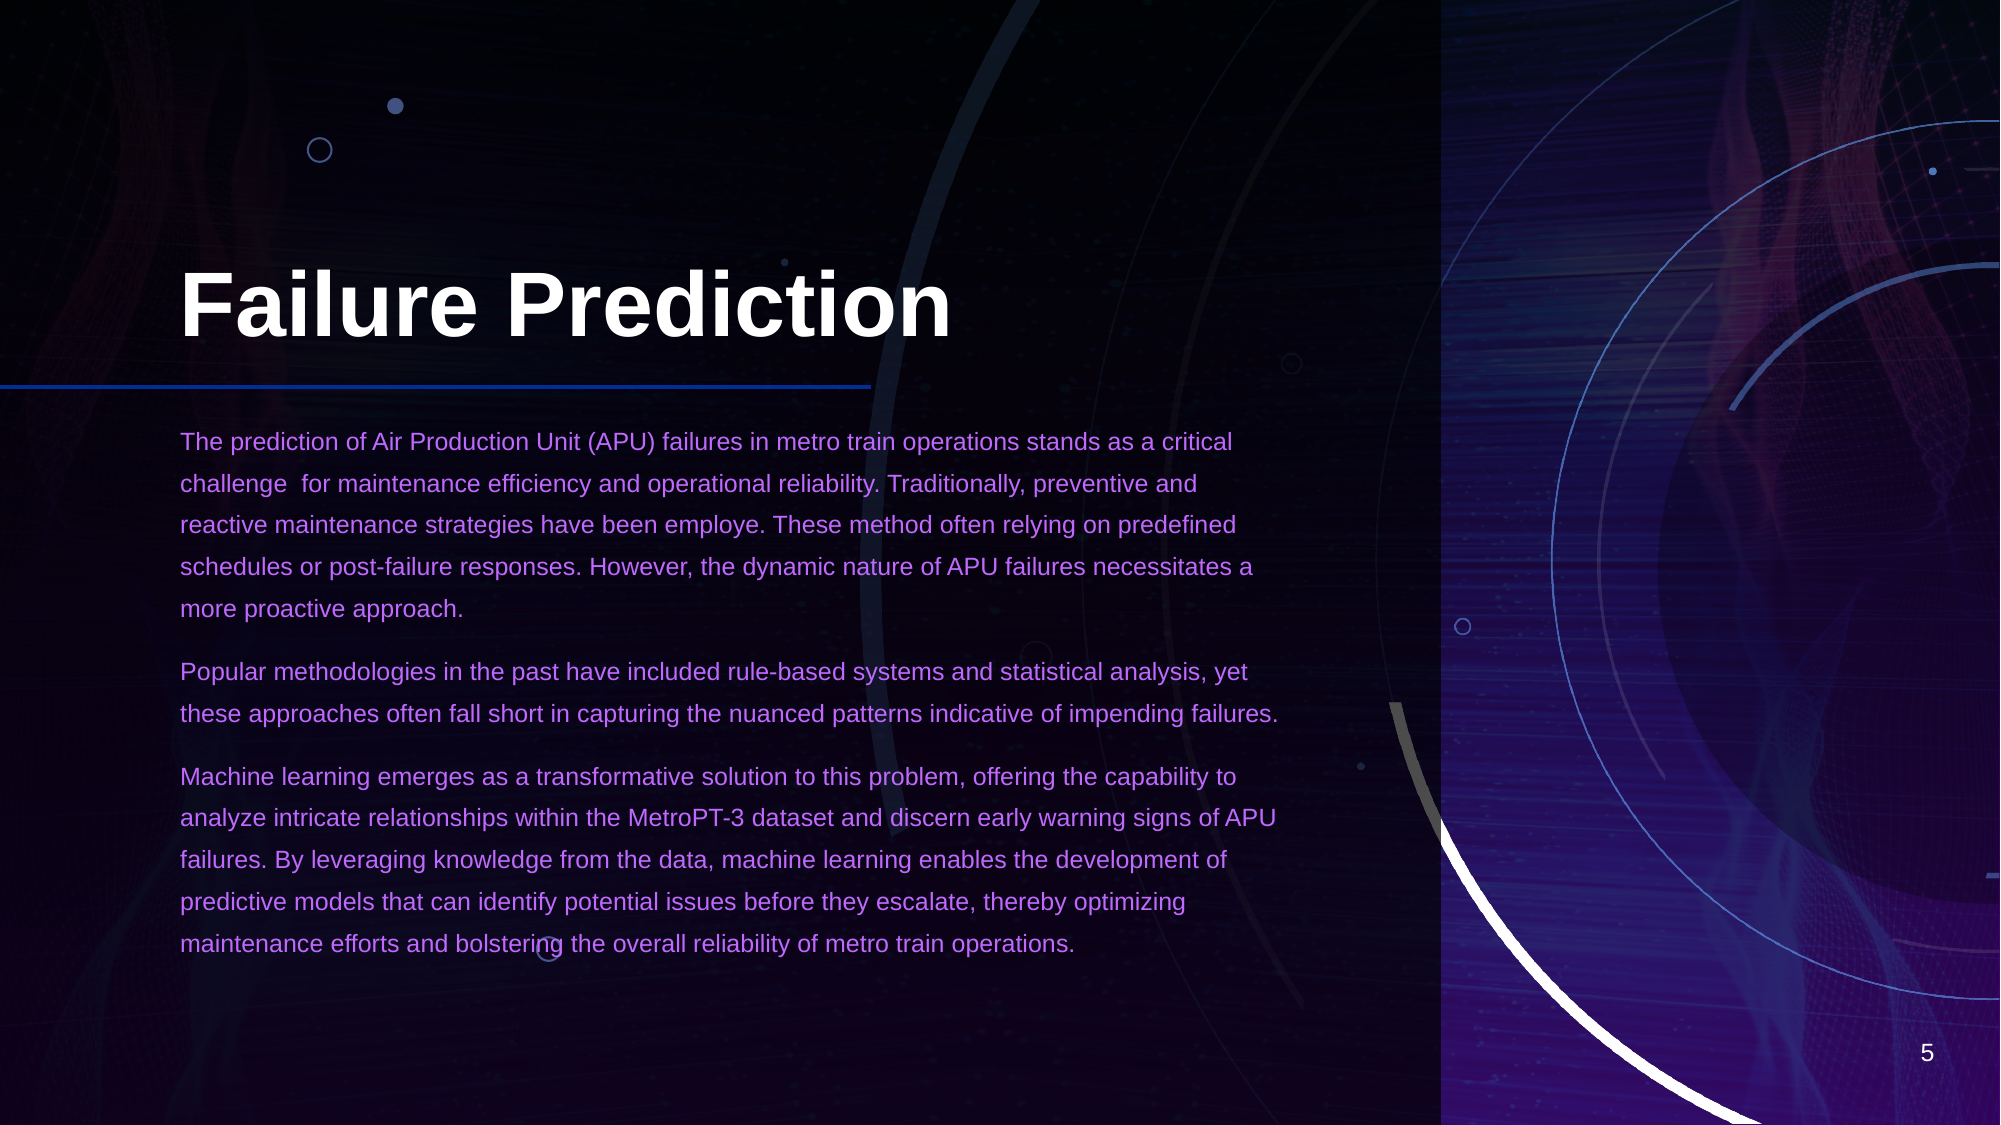

# Failure Prediction
The prediction of Air Production Unit (APU) failures in metro train operations stands as a critical challenge  for maintenance efficiency and operational reliability. Traditionally, preventive and reactive maintenance strategies have been employe. These method often relying on predefined schedules or post-failure responses. However, the dynamic nature of APU failures necessitates a more proactive approach.
Popular methodologies in the past have included rule-based systems and statistical analysis, yet these approaches often fall short in capturing the nuanced patterns indicative of impending failures.
Machine learning emerges as a transformative solution to this problem, offering the capability to analyze intricate relationships within the MetroPT-3 dataset and discern early warning signs of APU failures. By leveraging knowledge from the data, machine learning enables the development of predictive models that can identify potential issues before they escalate, thereby optimizing maintenance efforts and bolstering the overall reliability of metro train operations.

5